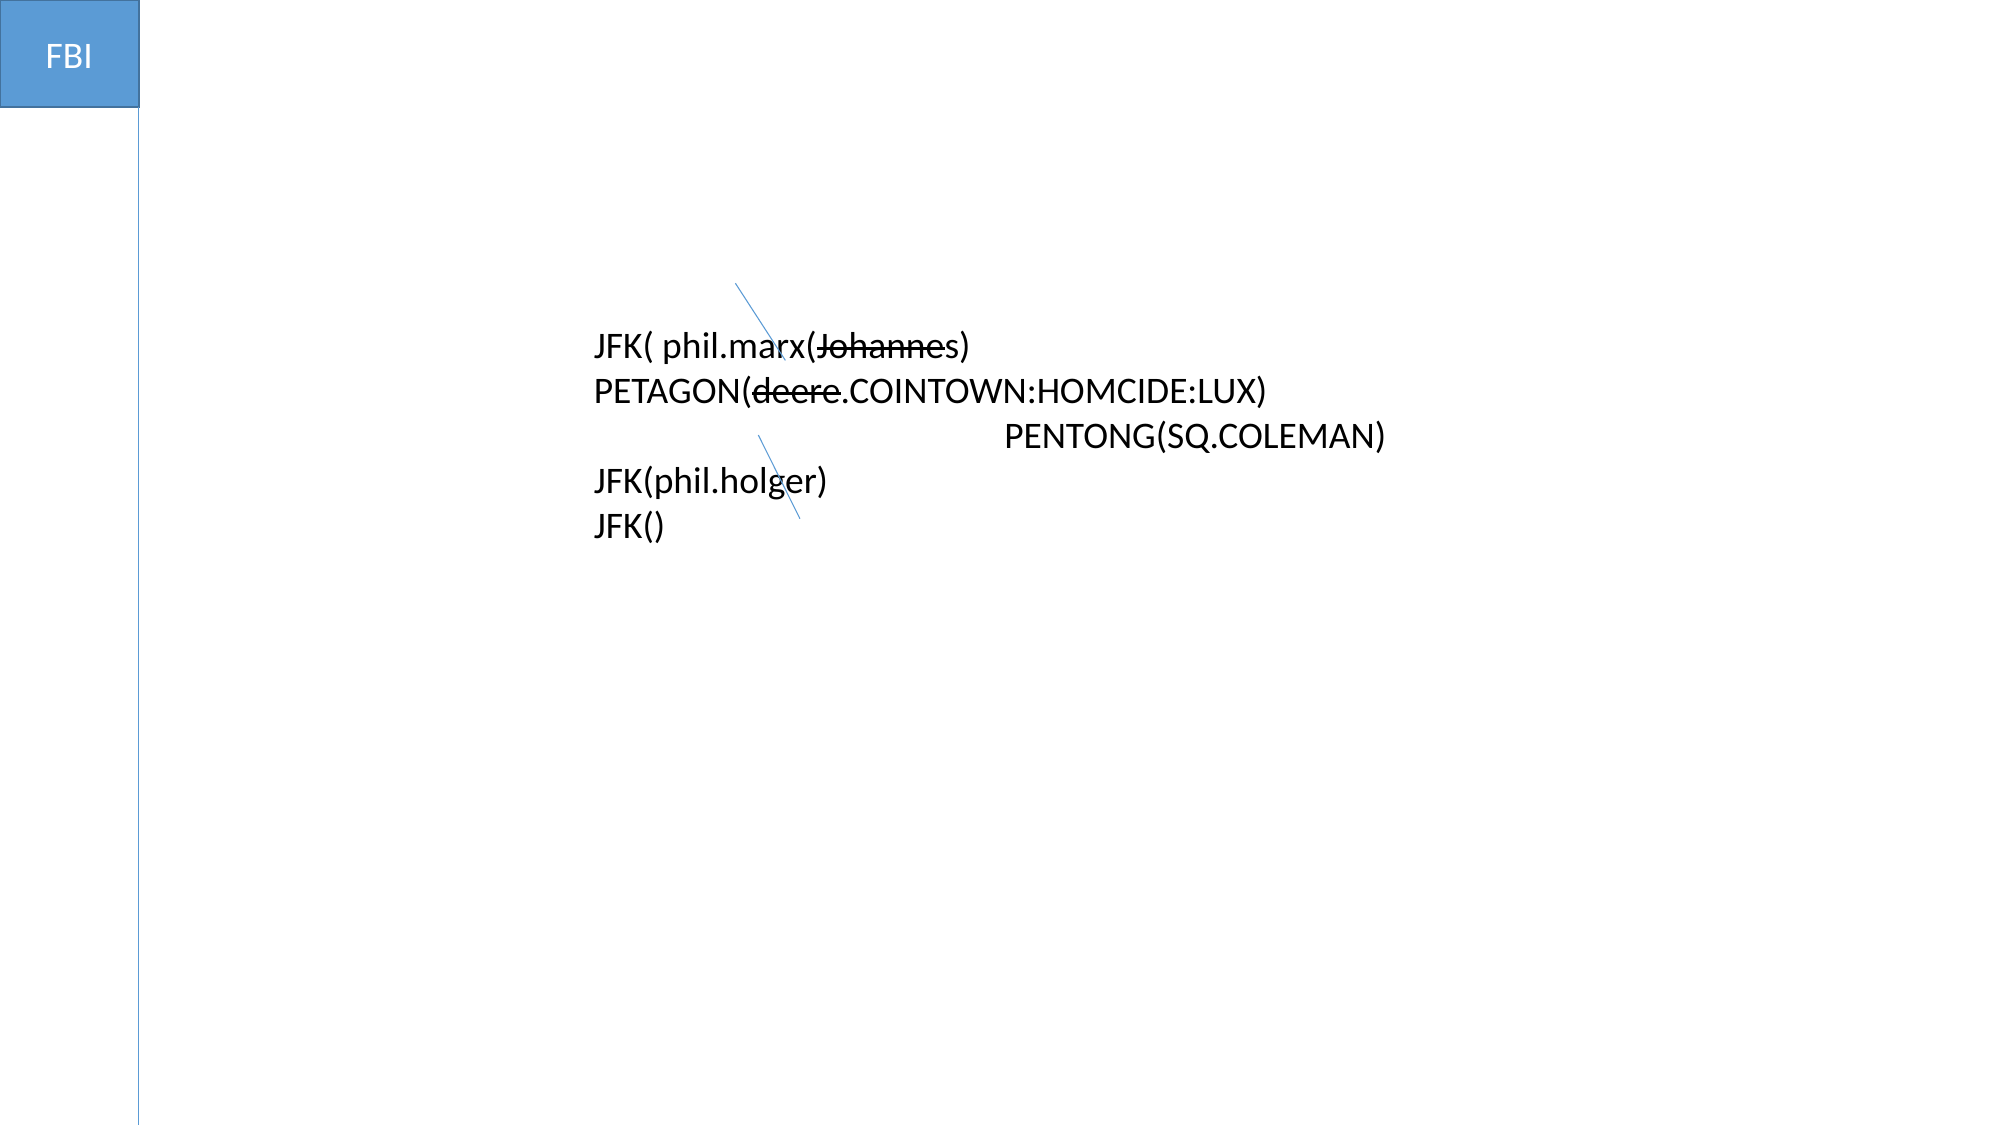

FBI
JFK( phil.marx(Johannes)    PETAGON(deere.COINTOWN:HOMCIDE:LUX)
		             PENTONG(SQ.COLEMAN)
JFK(phil.holger)
JFK()